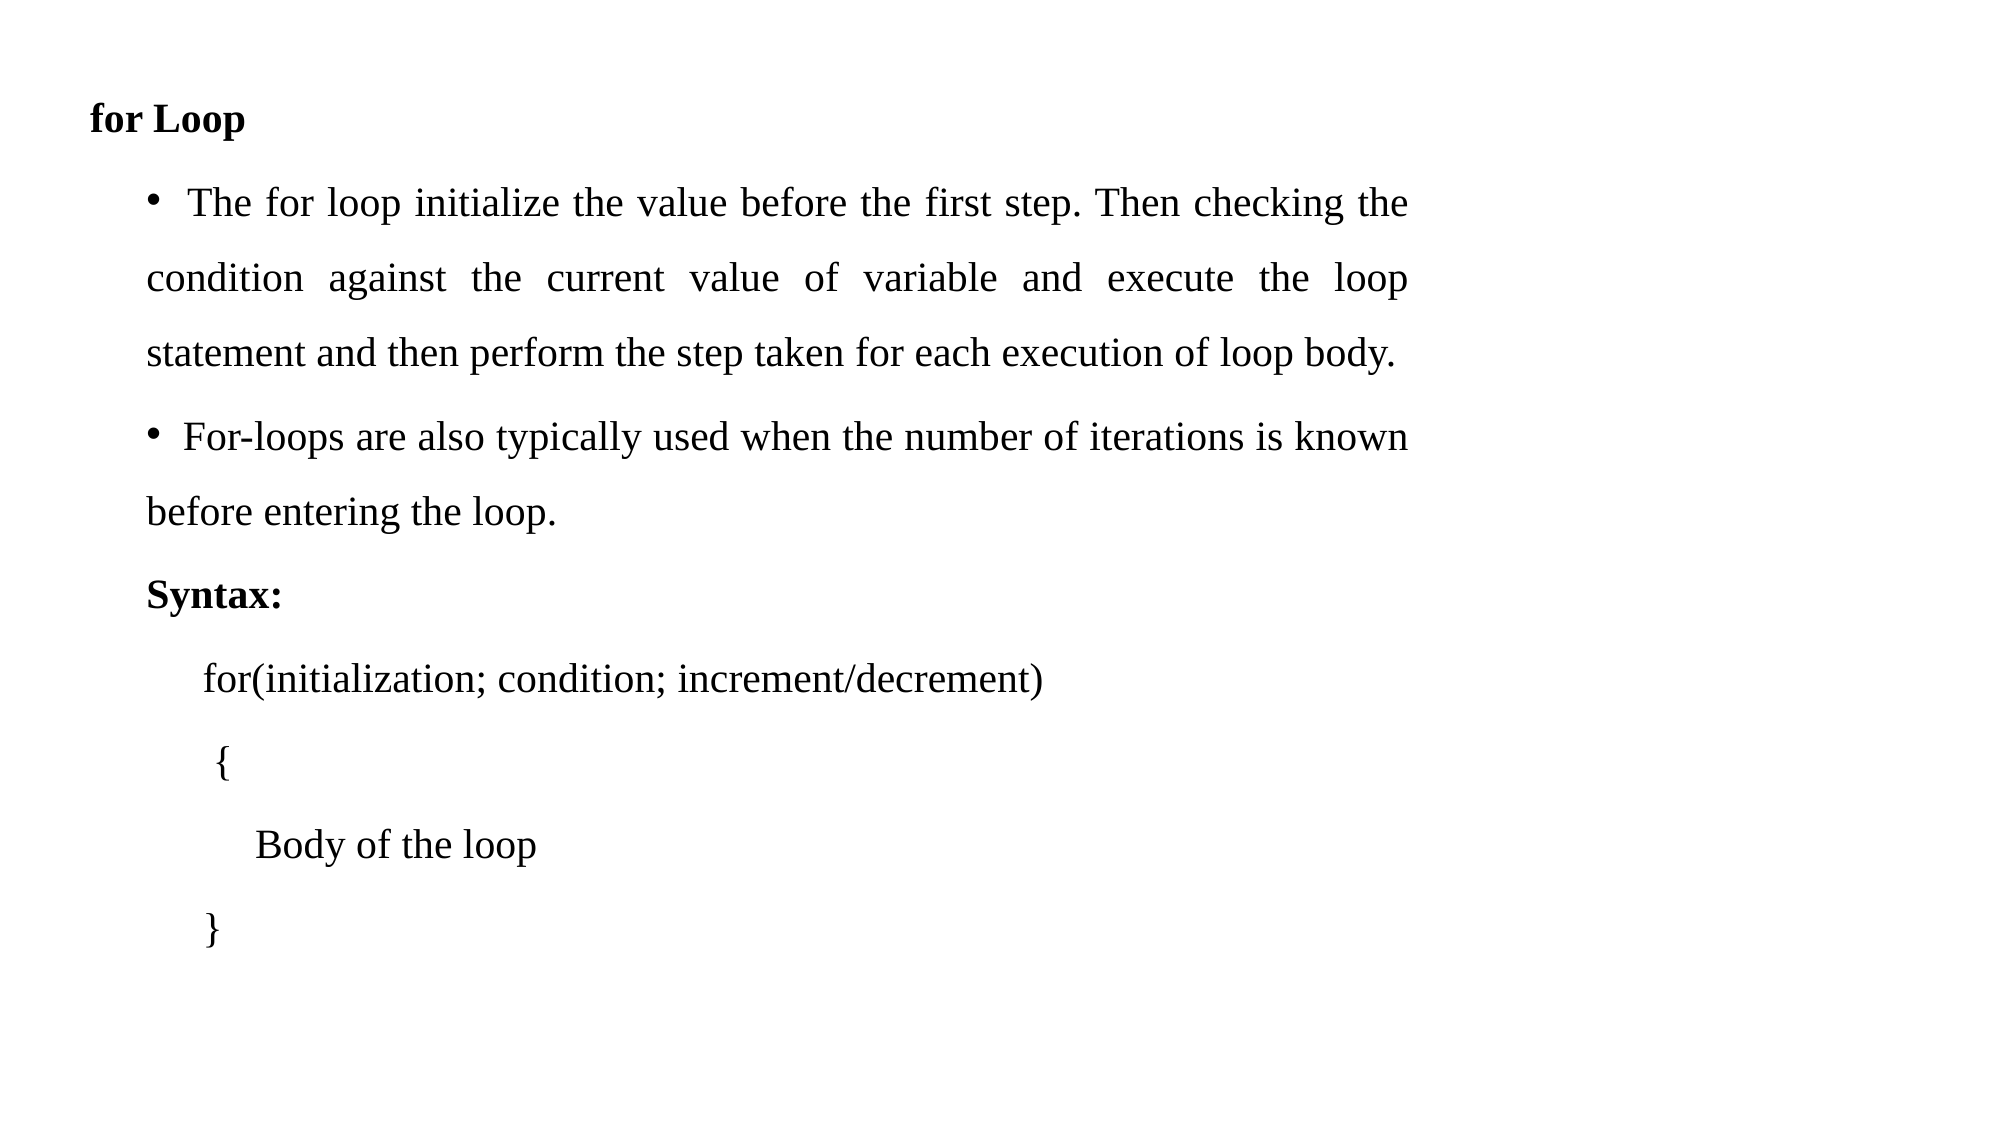

for Loop
  The for loop initialize the value before the first step. Then checking the condition against the current value of variable and execute the loop statement and then perform the step taken for each execution of loop body.
  For-loops are also typically used when the number of iterations is known before entering the loop.
Syntax:
for(initialization; condition; increment/decrement)
 {
     Body of the loop
}